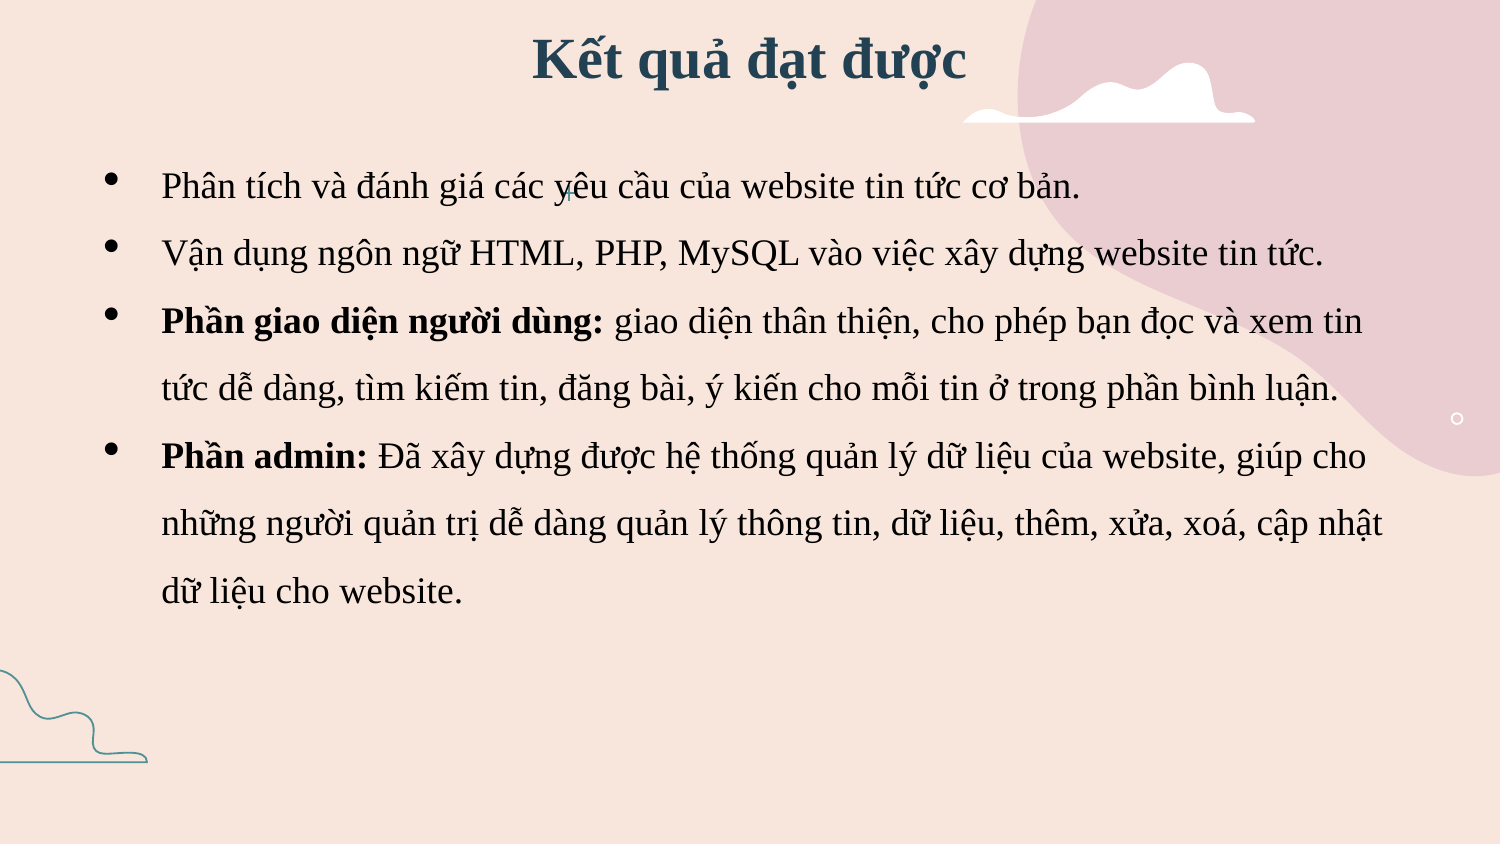

# Kết quả đạt được
Phân tích và đánh giá các yêu cầu của website tin tức cơ bản.
Vận dụng ngôn ngữ HTML, PHP, MySQL vào việc xây dựng website tin tức.
Phần giao diện người dùng: giao diện thân thiện, cho phép bạn đọc và xem tin tức dễ dàng, tìm kiếm tin, đăng bài, ý kiến cho mỗi tin ở trong phần bình luận.
Phần admin: Đã xây dựng được hệ thống quản lý dữ liệu của website, giúp cho những người quản trị dễ dàng quản lý thông tin, dữ liệu, thêm, xửa, xoá, cập nhật dữ liệu cho website.